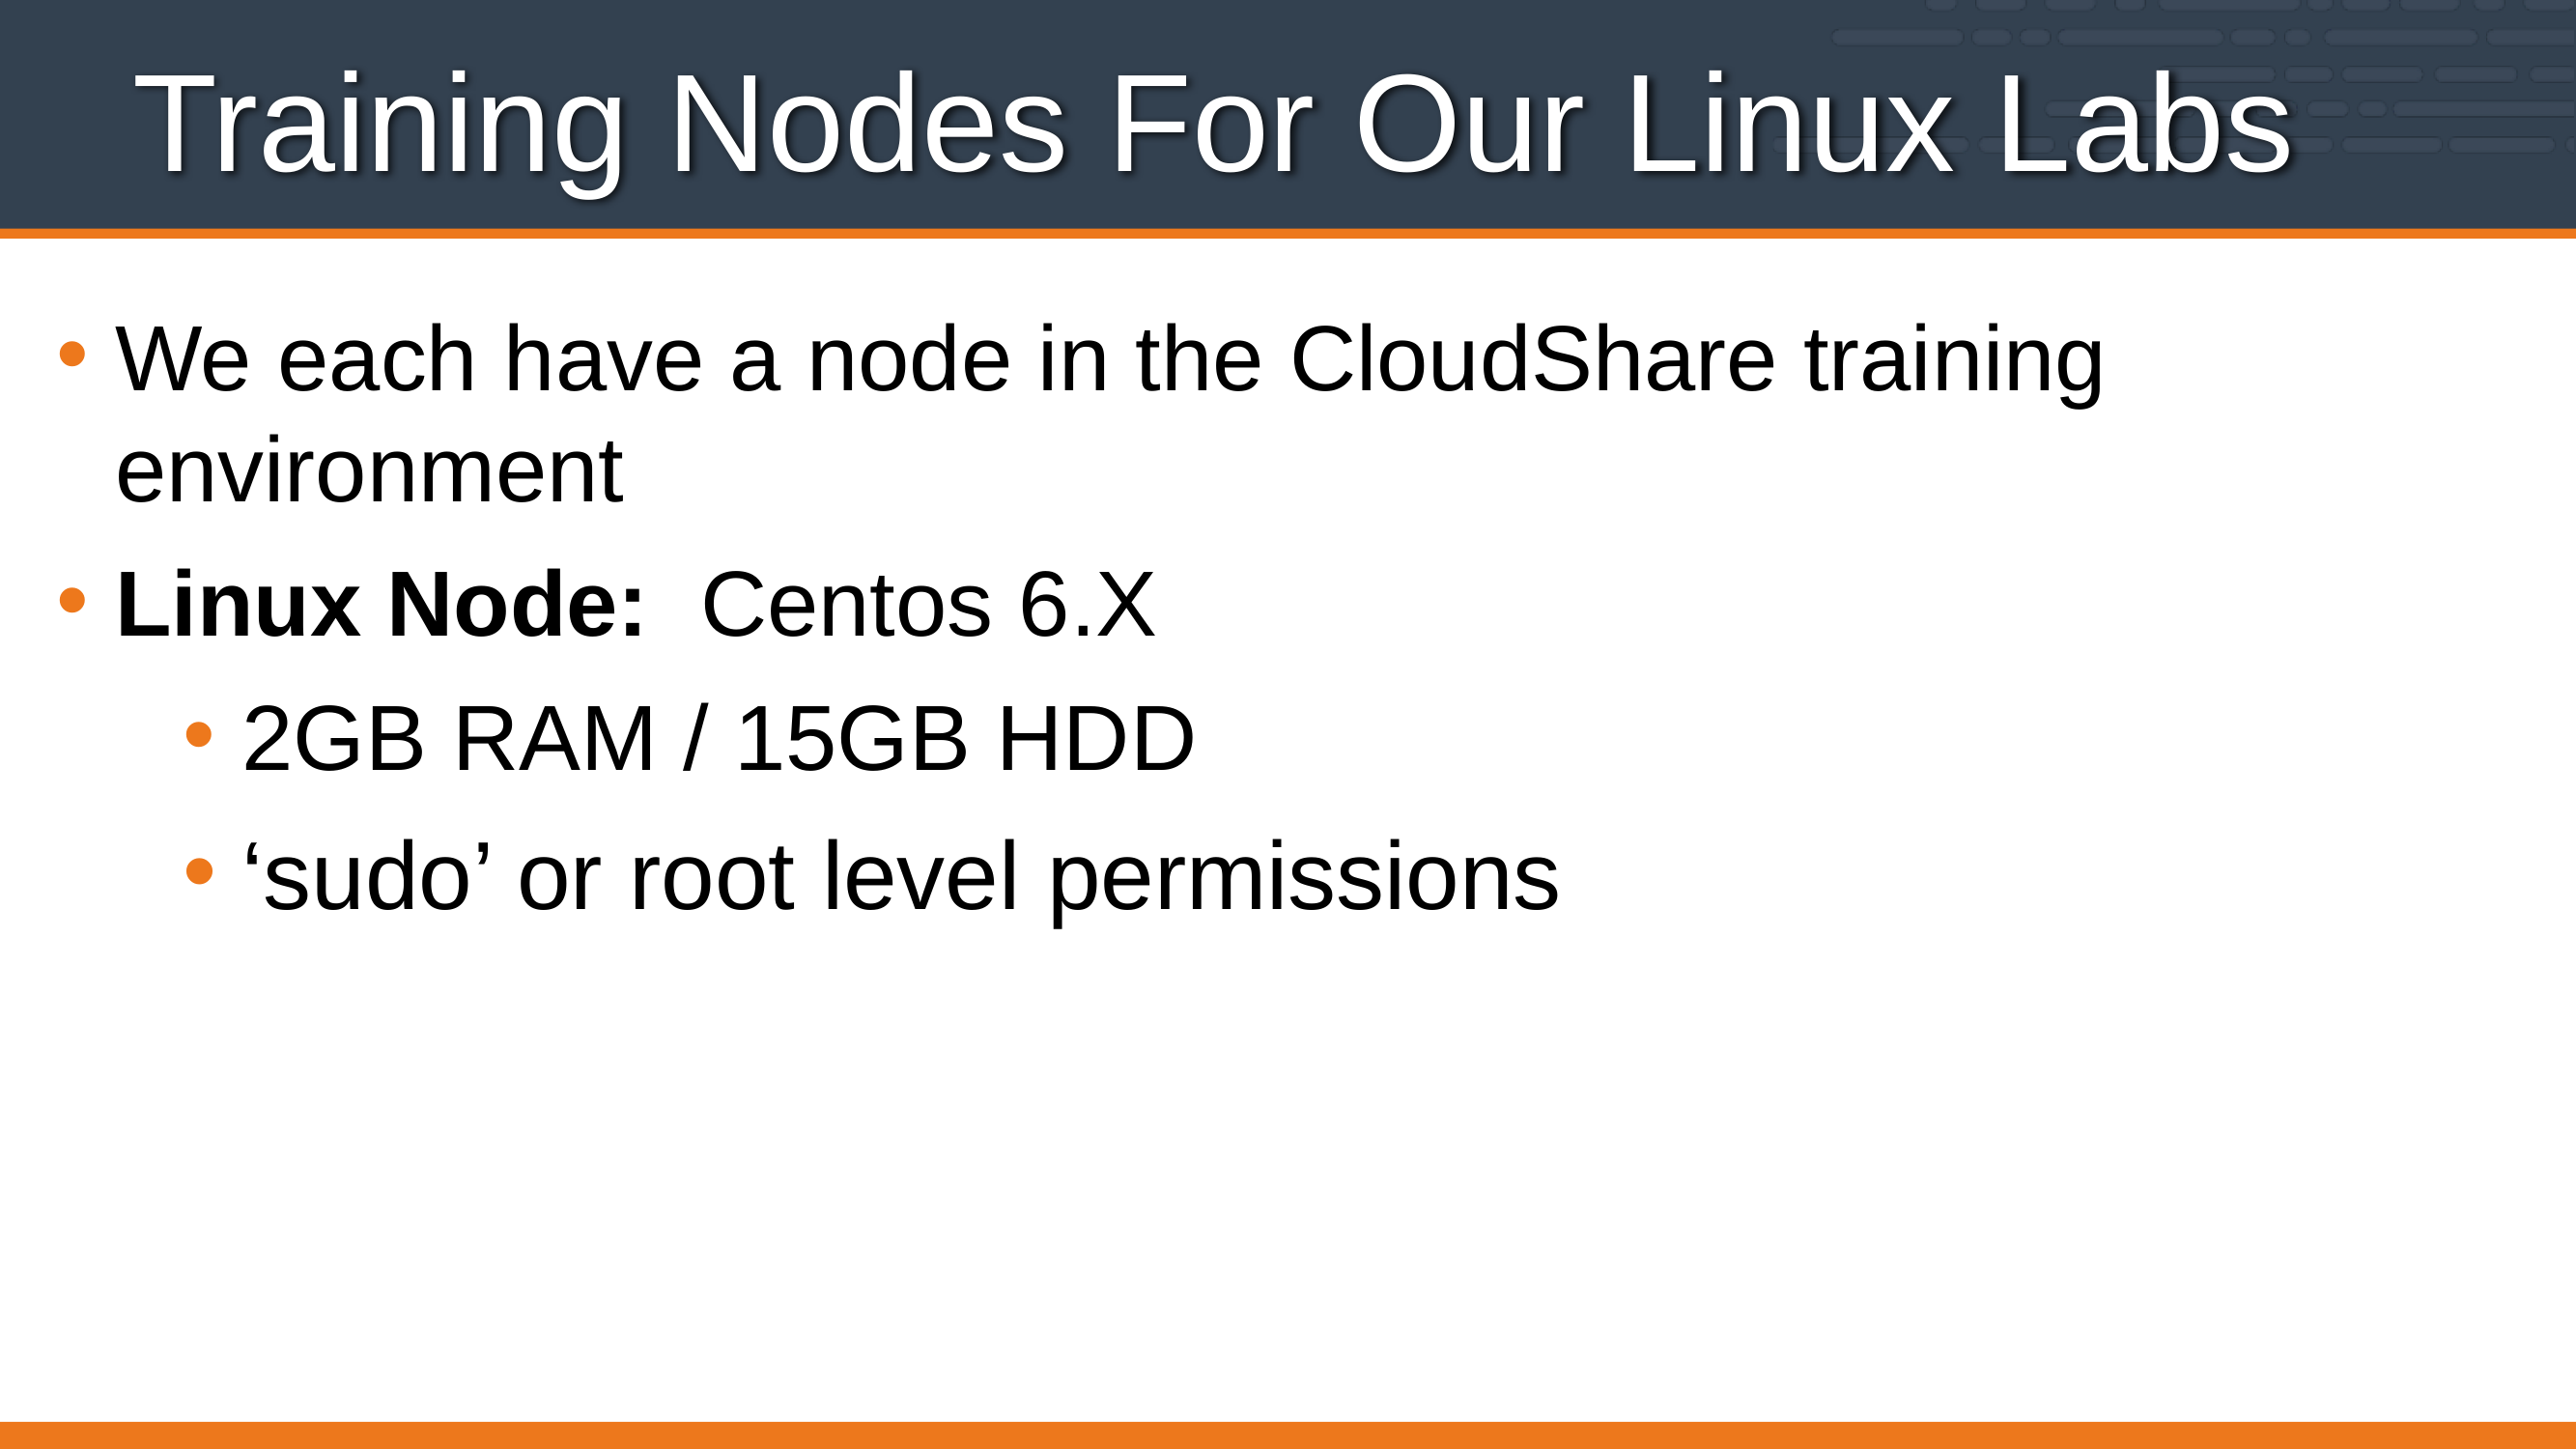

# Training Nodes For Our Linux Labs
We each have a node in the CloudShare training environment
Linux Node:  Centos 6.X
2GB RAM / 15GB HDD
‘sudo’ or root level permissions